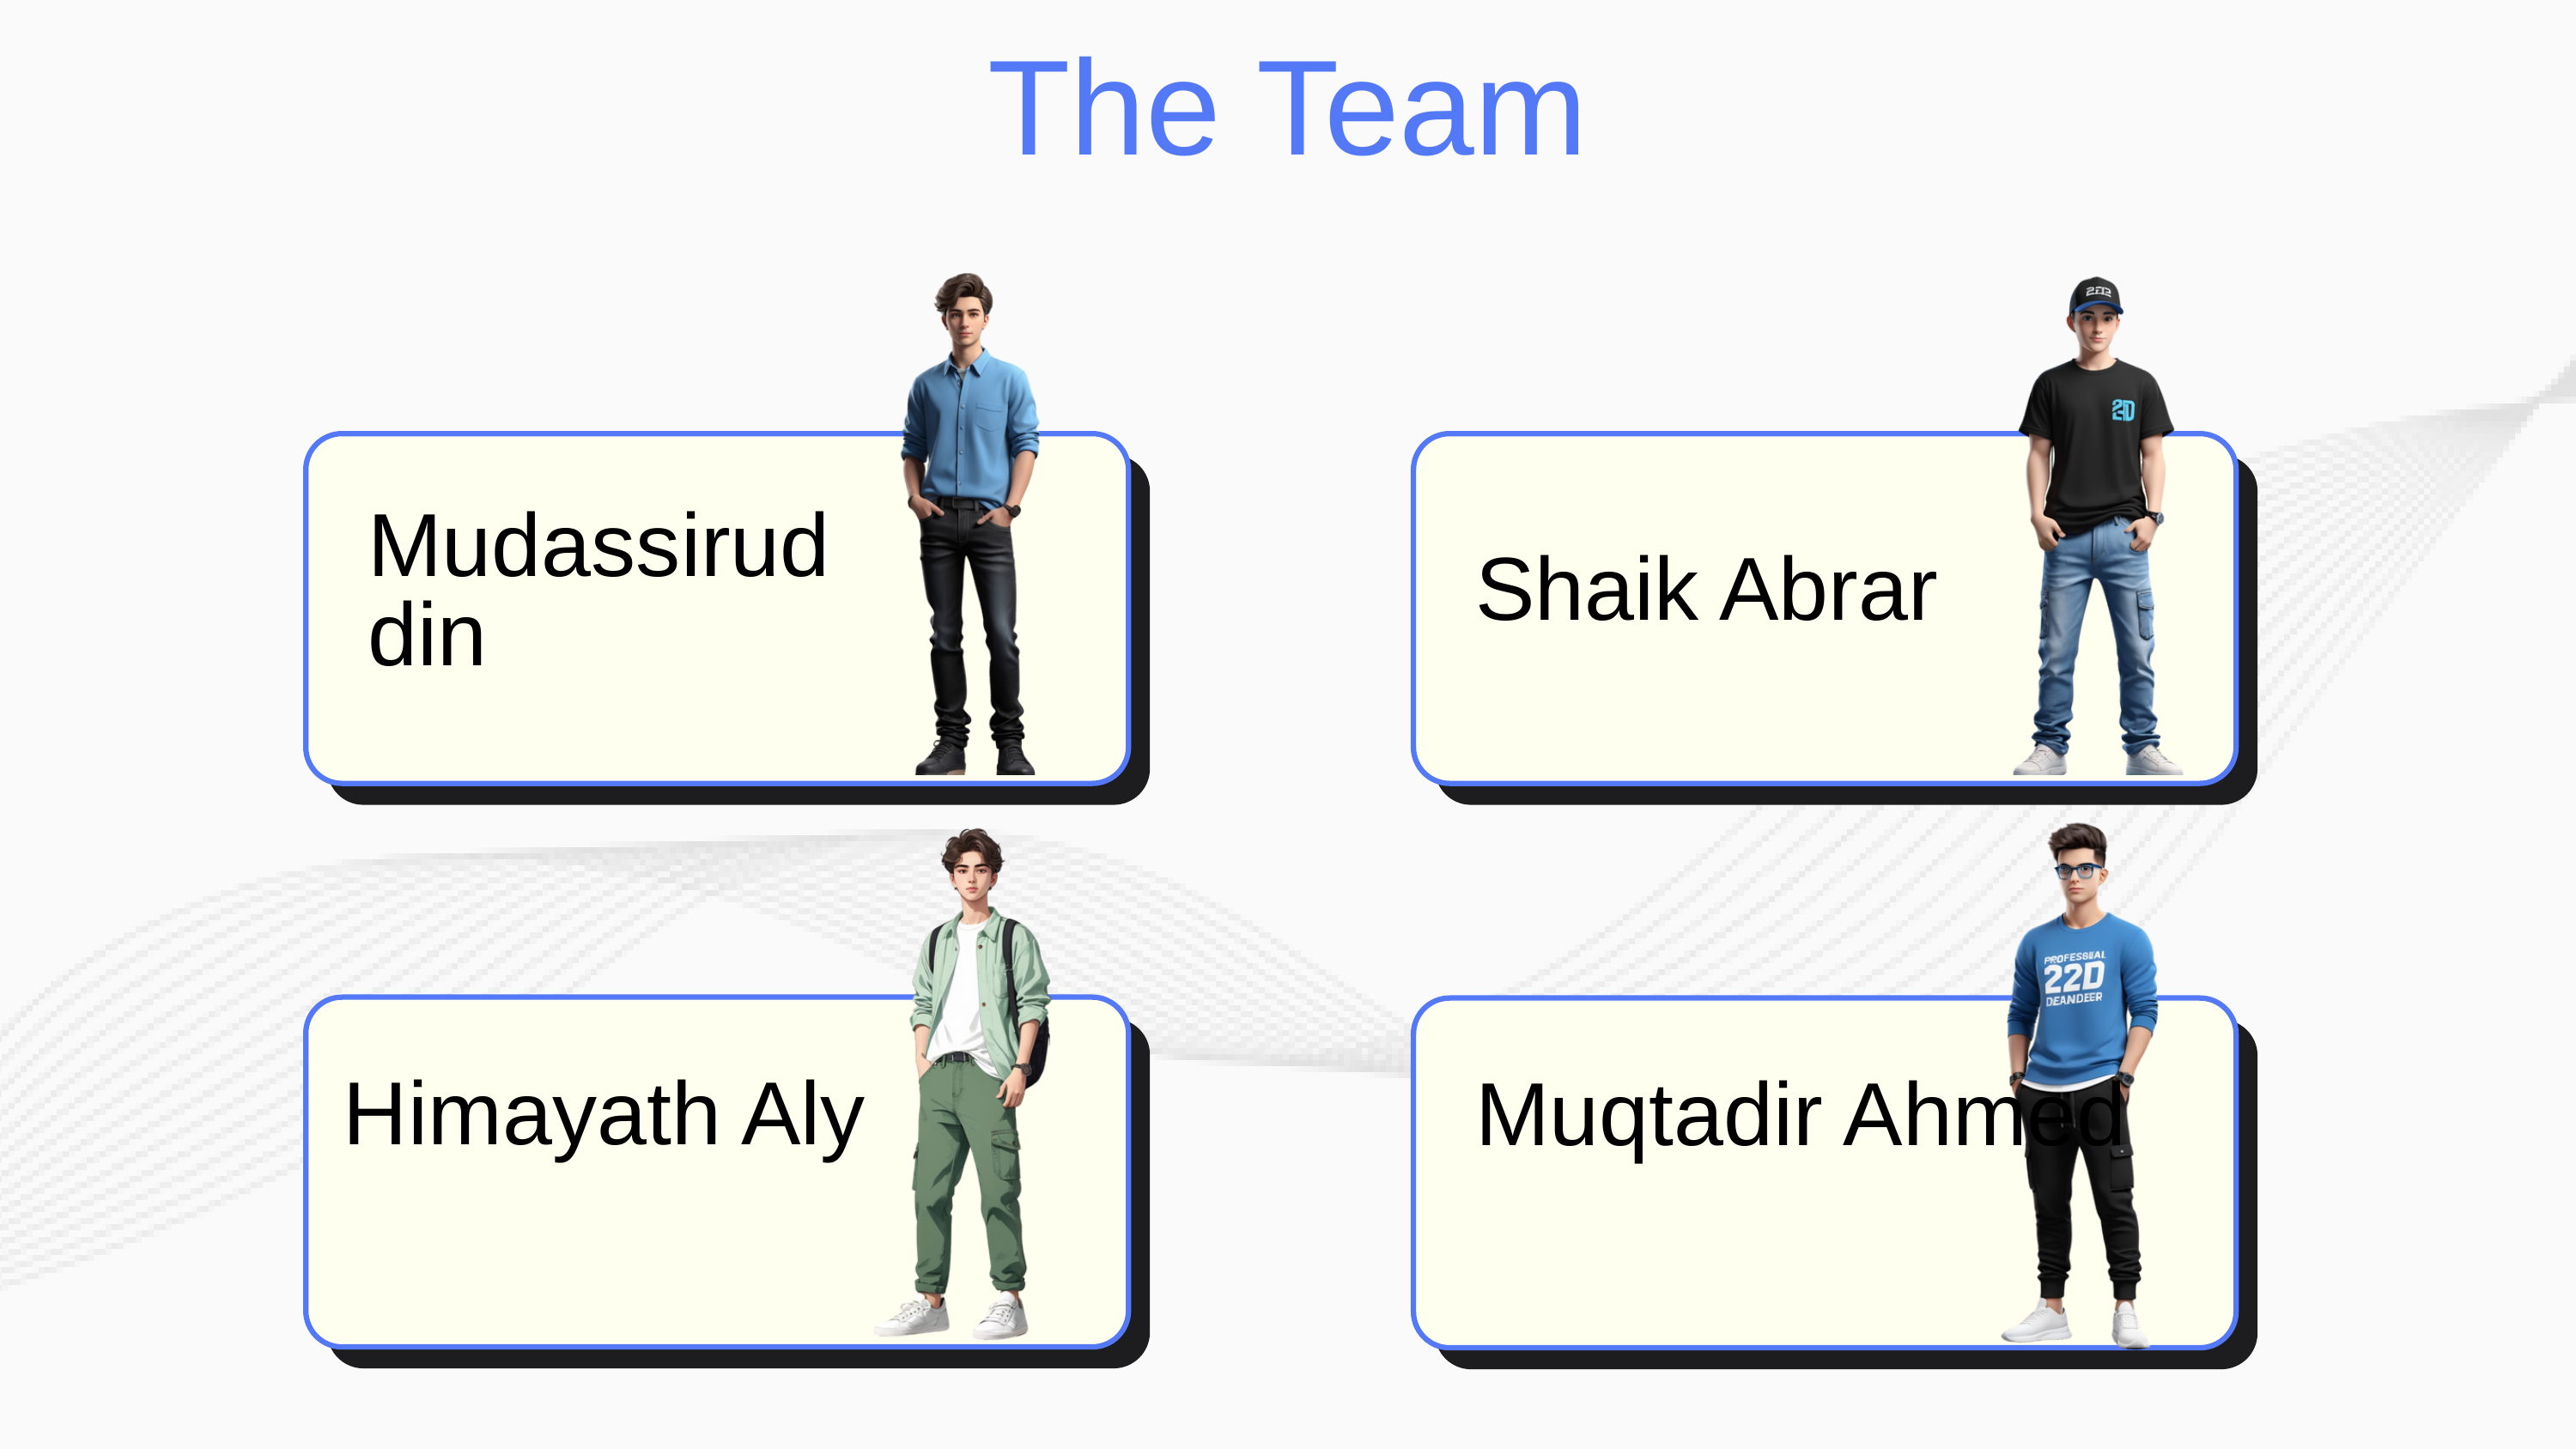

The Team

Mudassiruddin
Shaik Abrar
TEAM MEMBER

Himayath Aly
Muqtadir Ahmed